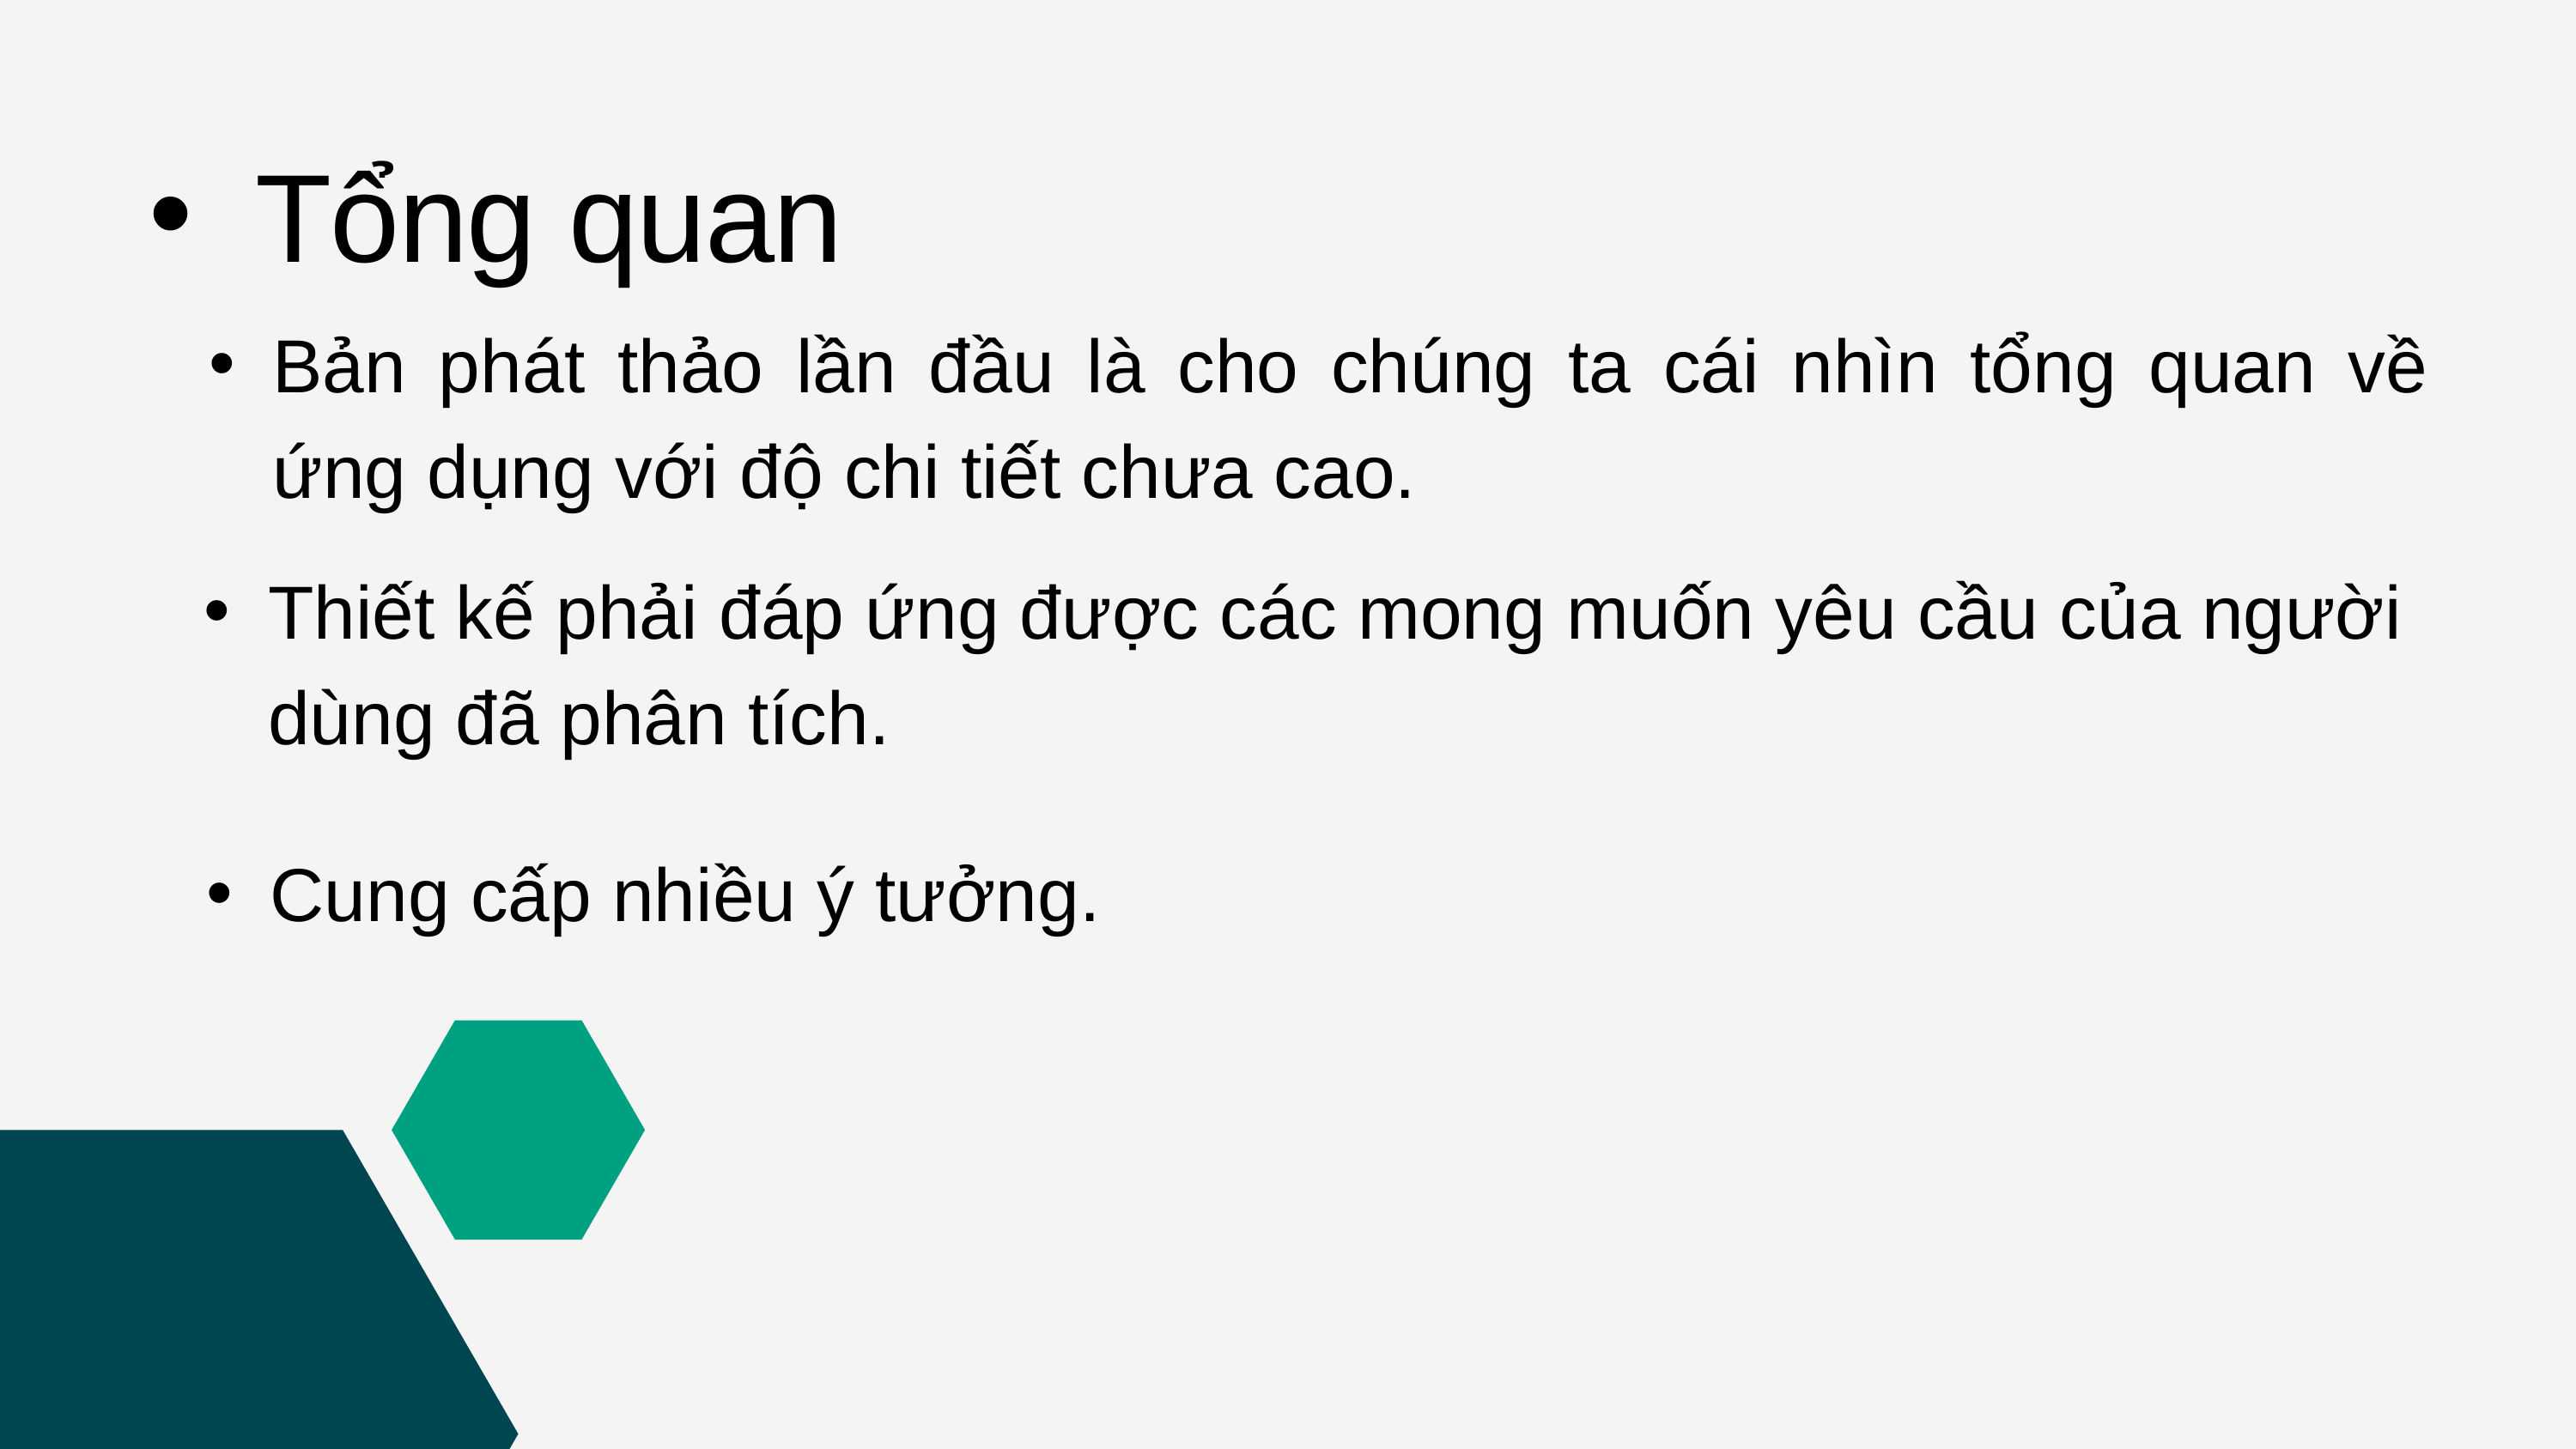

Tổng quan
Bản phát thảo lần đầu là cho chúng ta cái nhìn tổng quan về ứng dụng với độ chi tiết chưa cao.
Thiết kế phải đáp ứng được các mong muốn yêu cầu của người dùng đã phân tích.
Cung cấp nhiều ý tưởng.